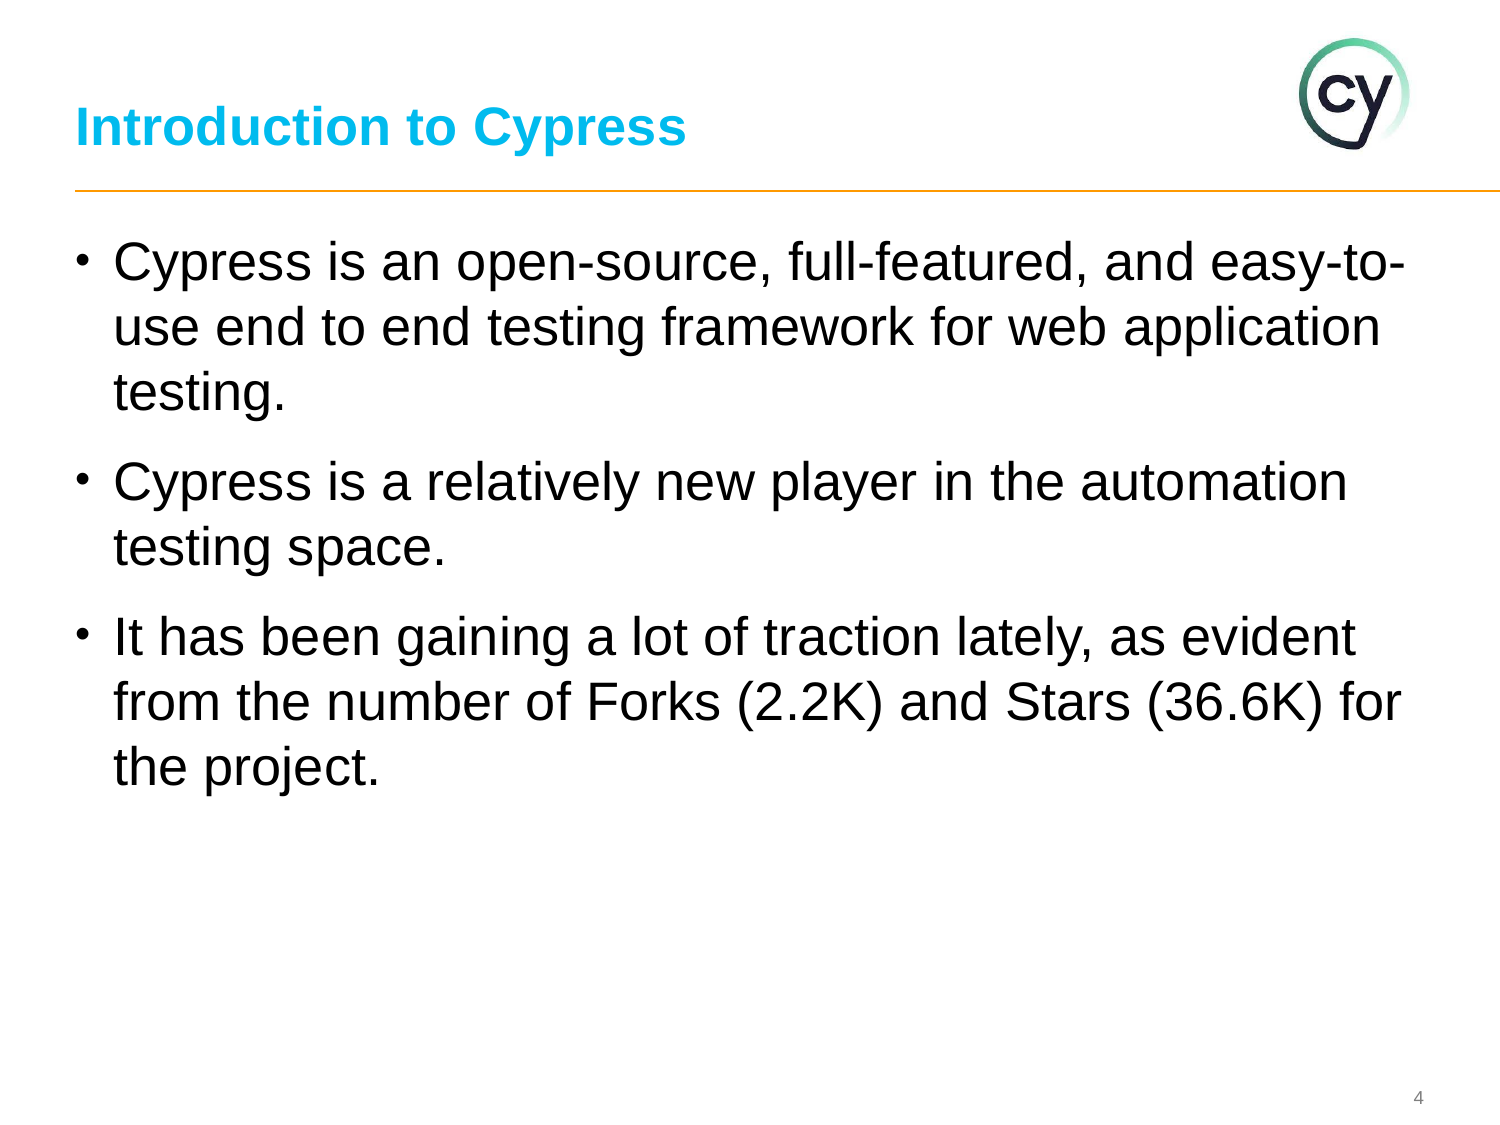

# Introduction to Cypress
Cypress is an open-source, full-featured, and easy-to-use end to end testing framework for web application testing.
Cypress is a relatively new player in the automation testing space.
It has been gaining a lot of traction lately, as evident from the number of Forks (2.2K) and Stars (36.6K) for the project.